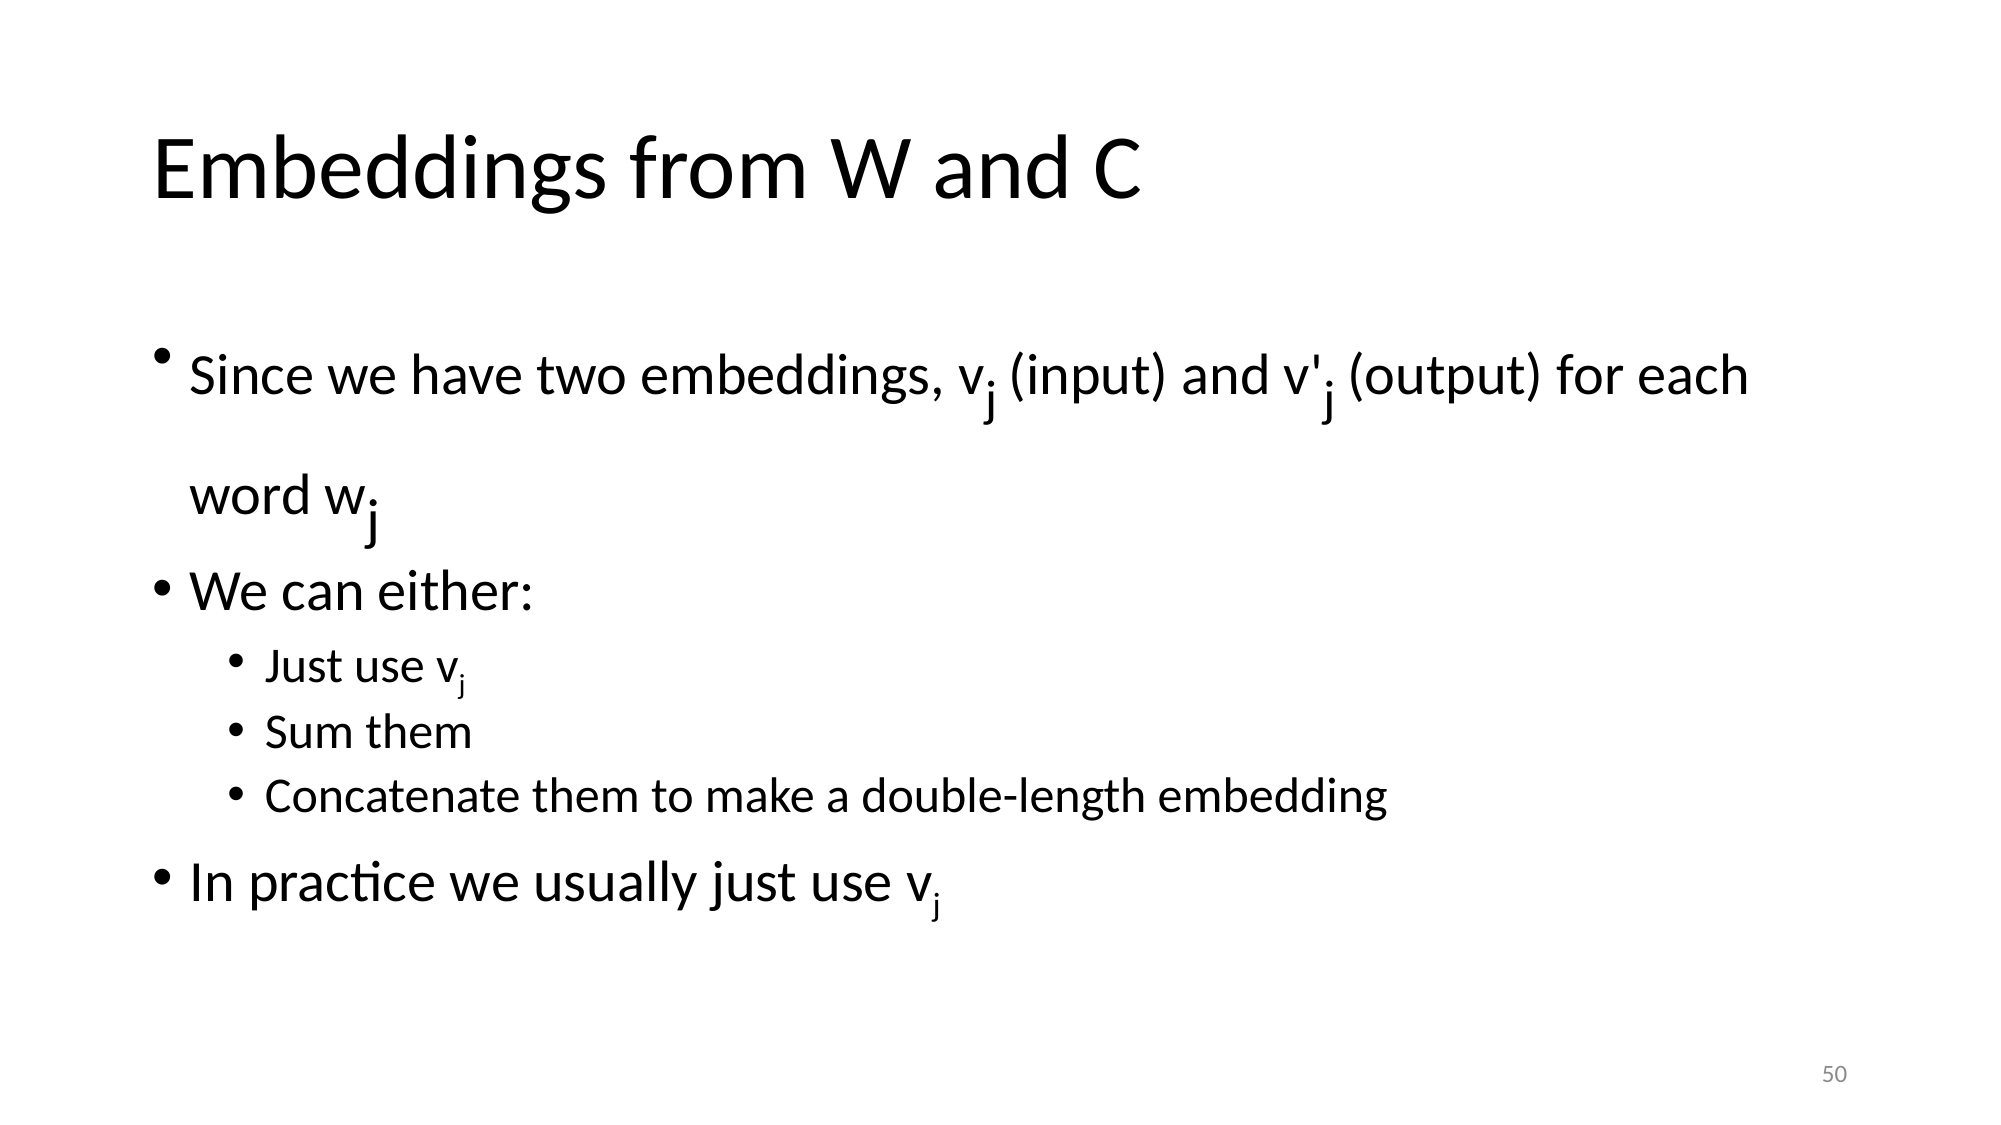

# Embeddings from W and C
Since we have two embeddings, vj (input) and v'j (output) for each word wj
We can either:
Just use vj
Sum them
Concatenate them to make a double-length embedding
In practice we usually just use vj
50